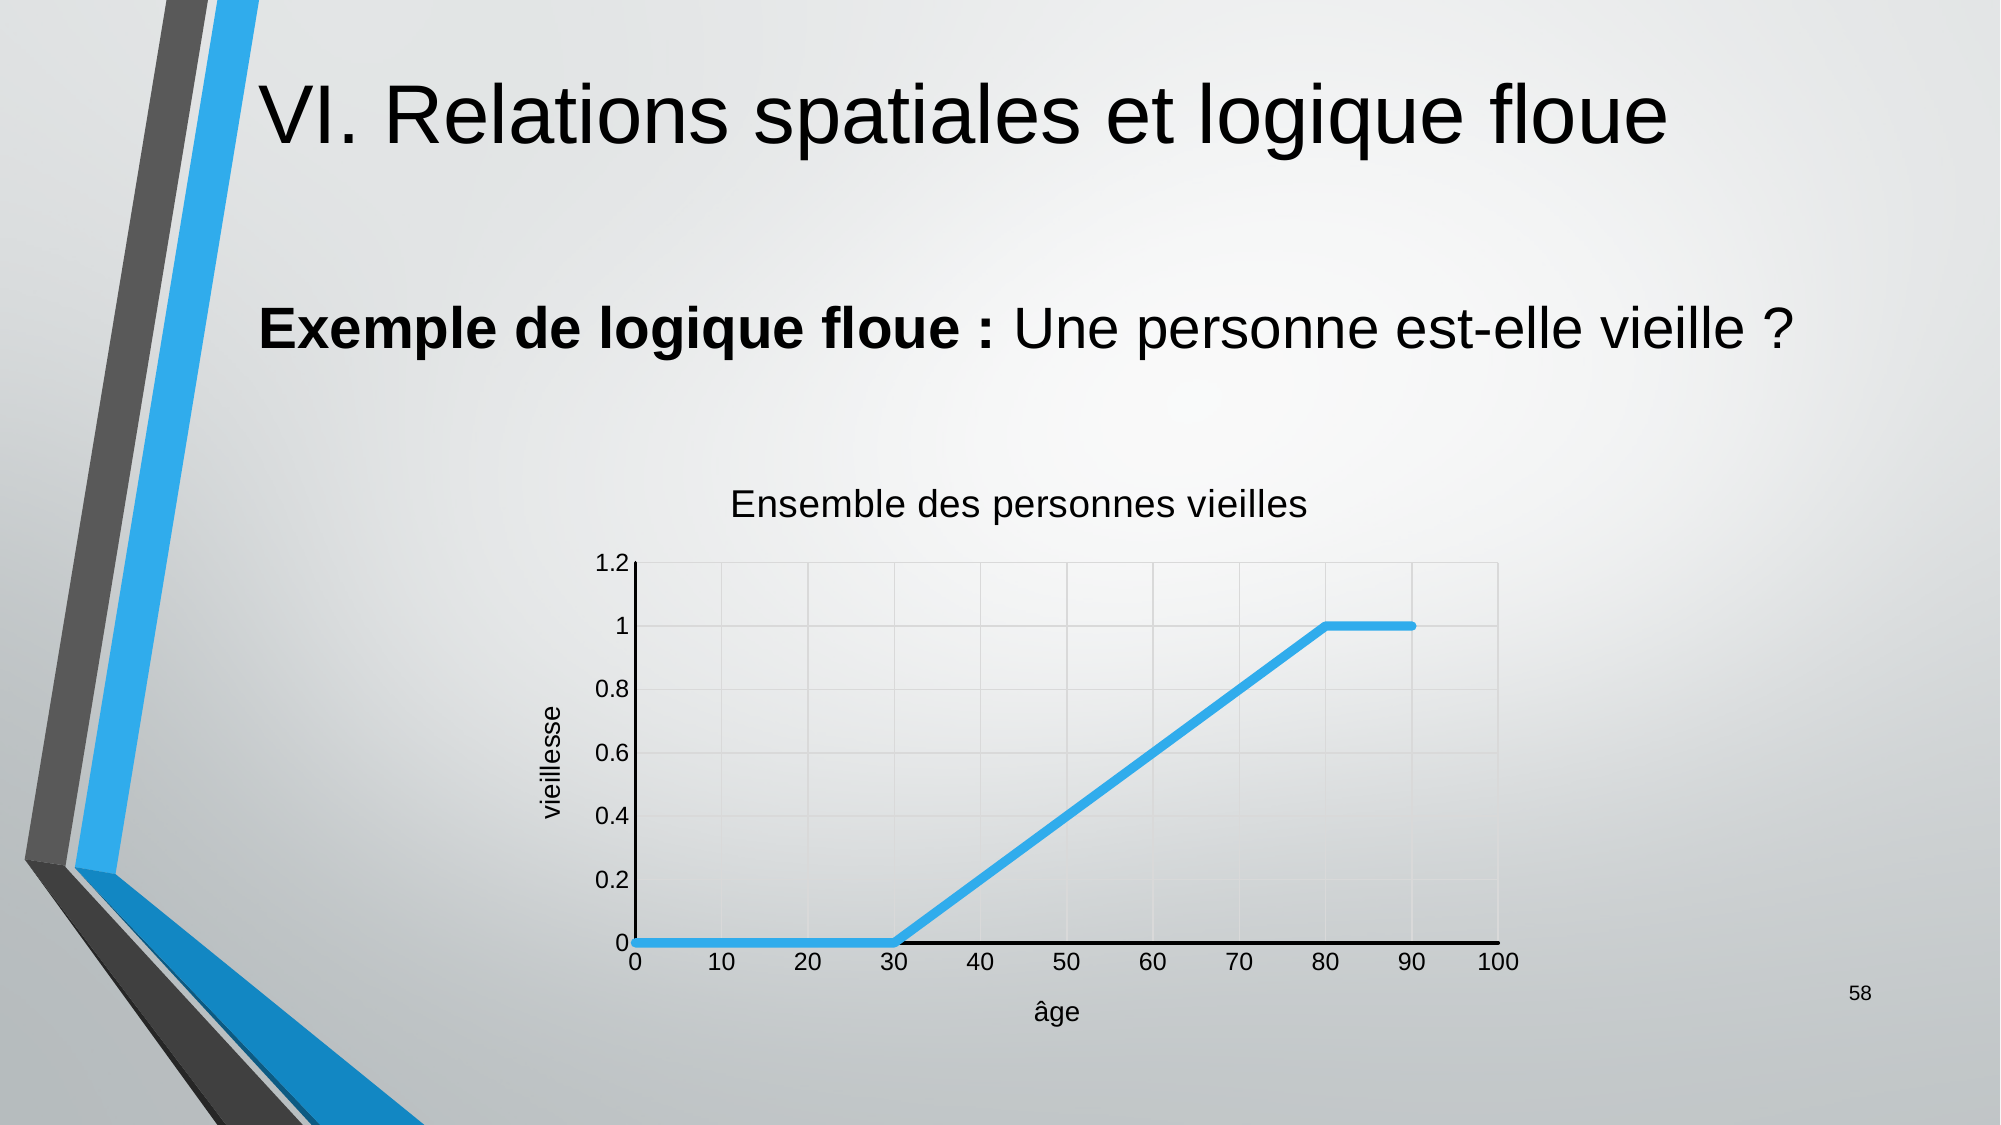

# VI. Relations spatiales et logique floue

Exemple de logique floue : Une personne est-elle vieille ?

### Chart: Ensemble des personnes vieilles

| Category |  |
|---|---|
58